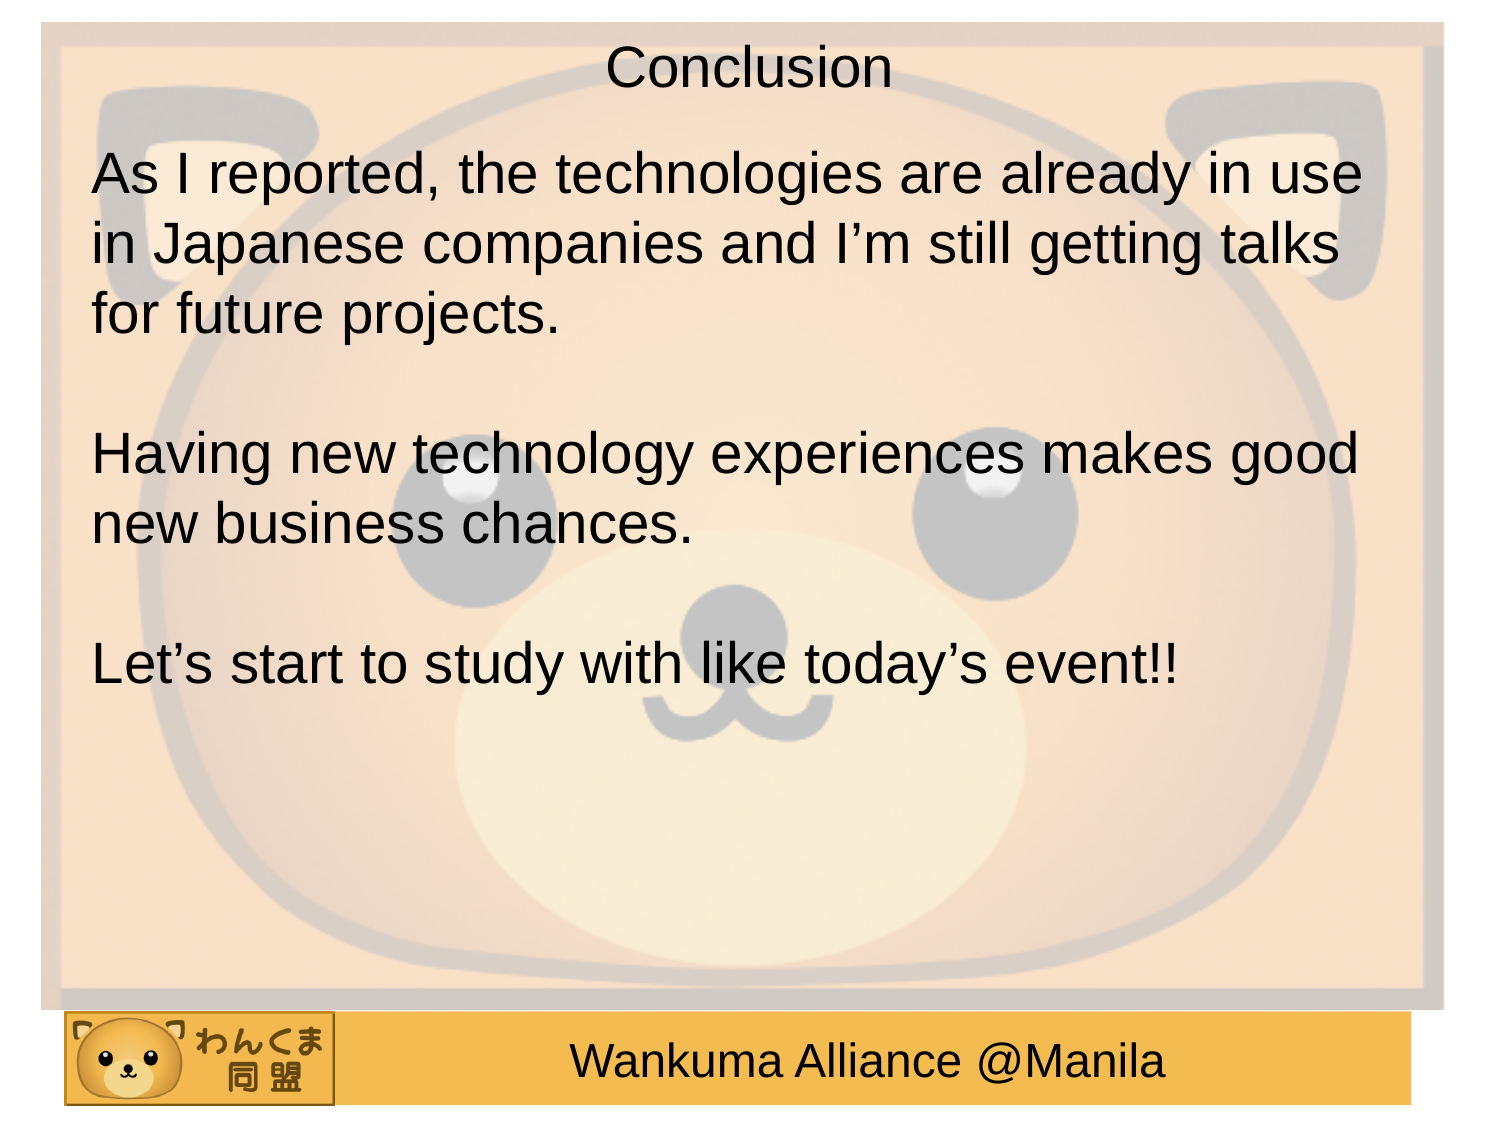

Conclusion
As I reported, the technologies are already in use in Japanese companies and I’m still getting talks for future projects.

Having new technology experiences makes good new business chances.

Let’s start to study with like today’s event!!